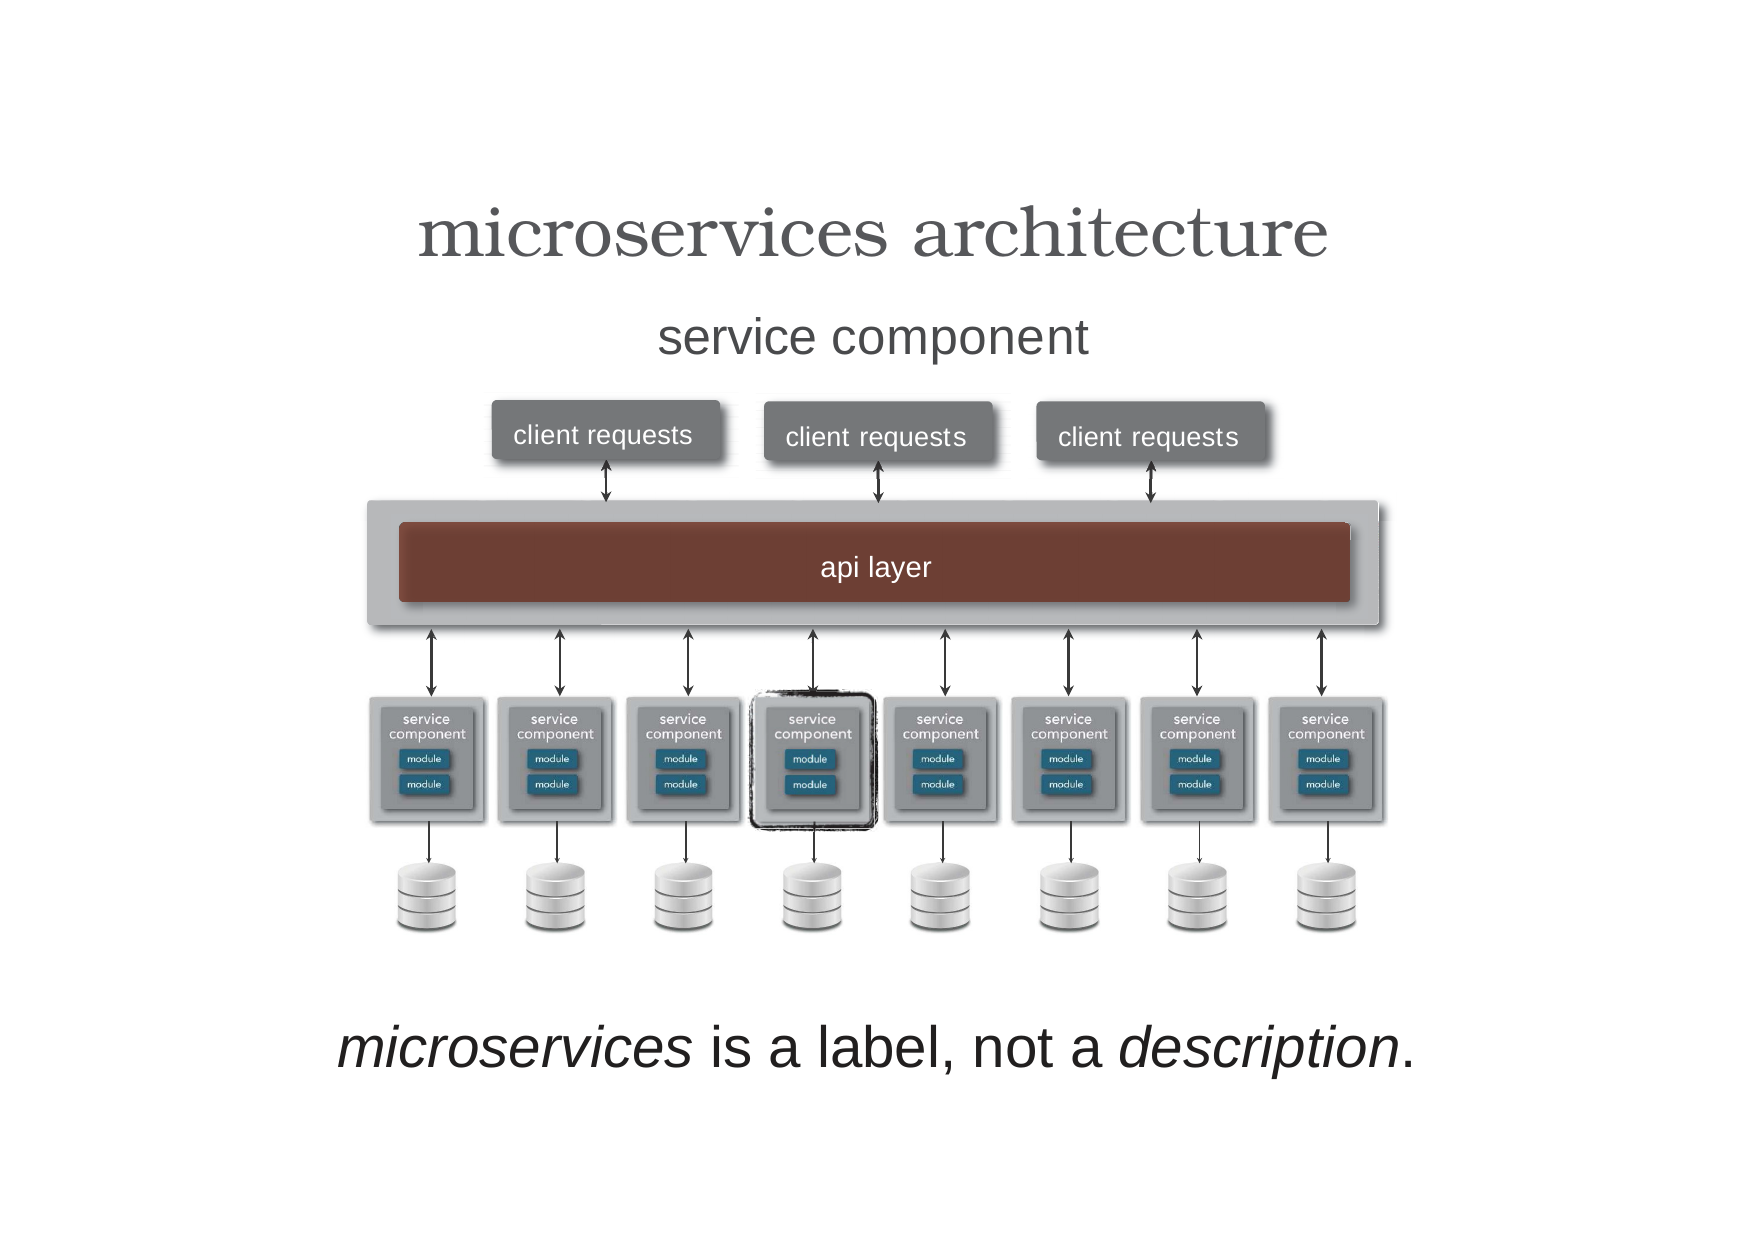

# microservices architecture
service component

client requests
client requests
client requests

api layer

microservices is a label, not a description.